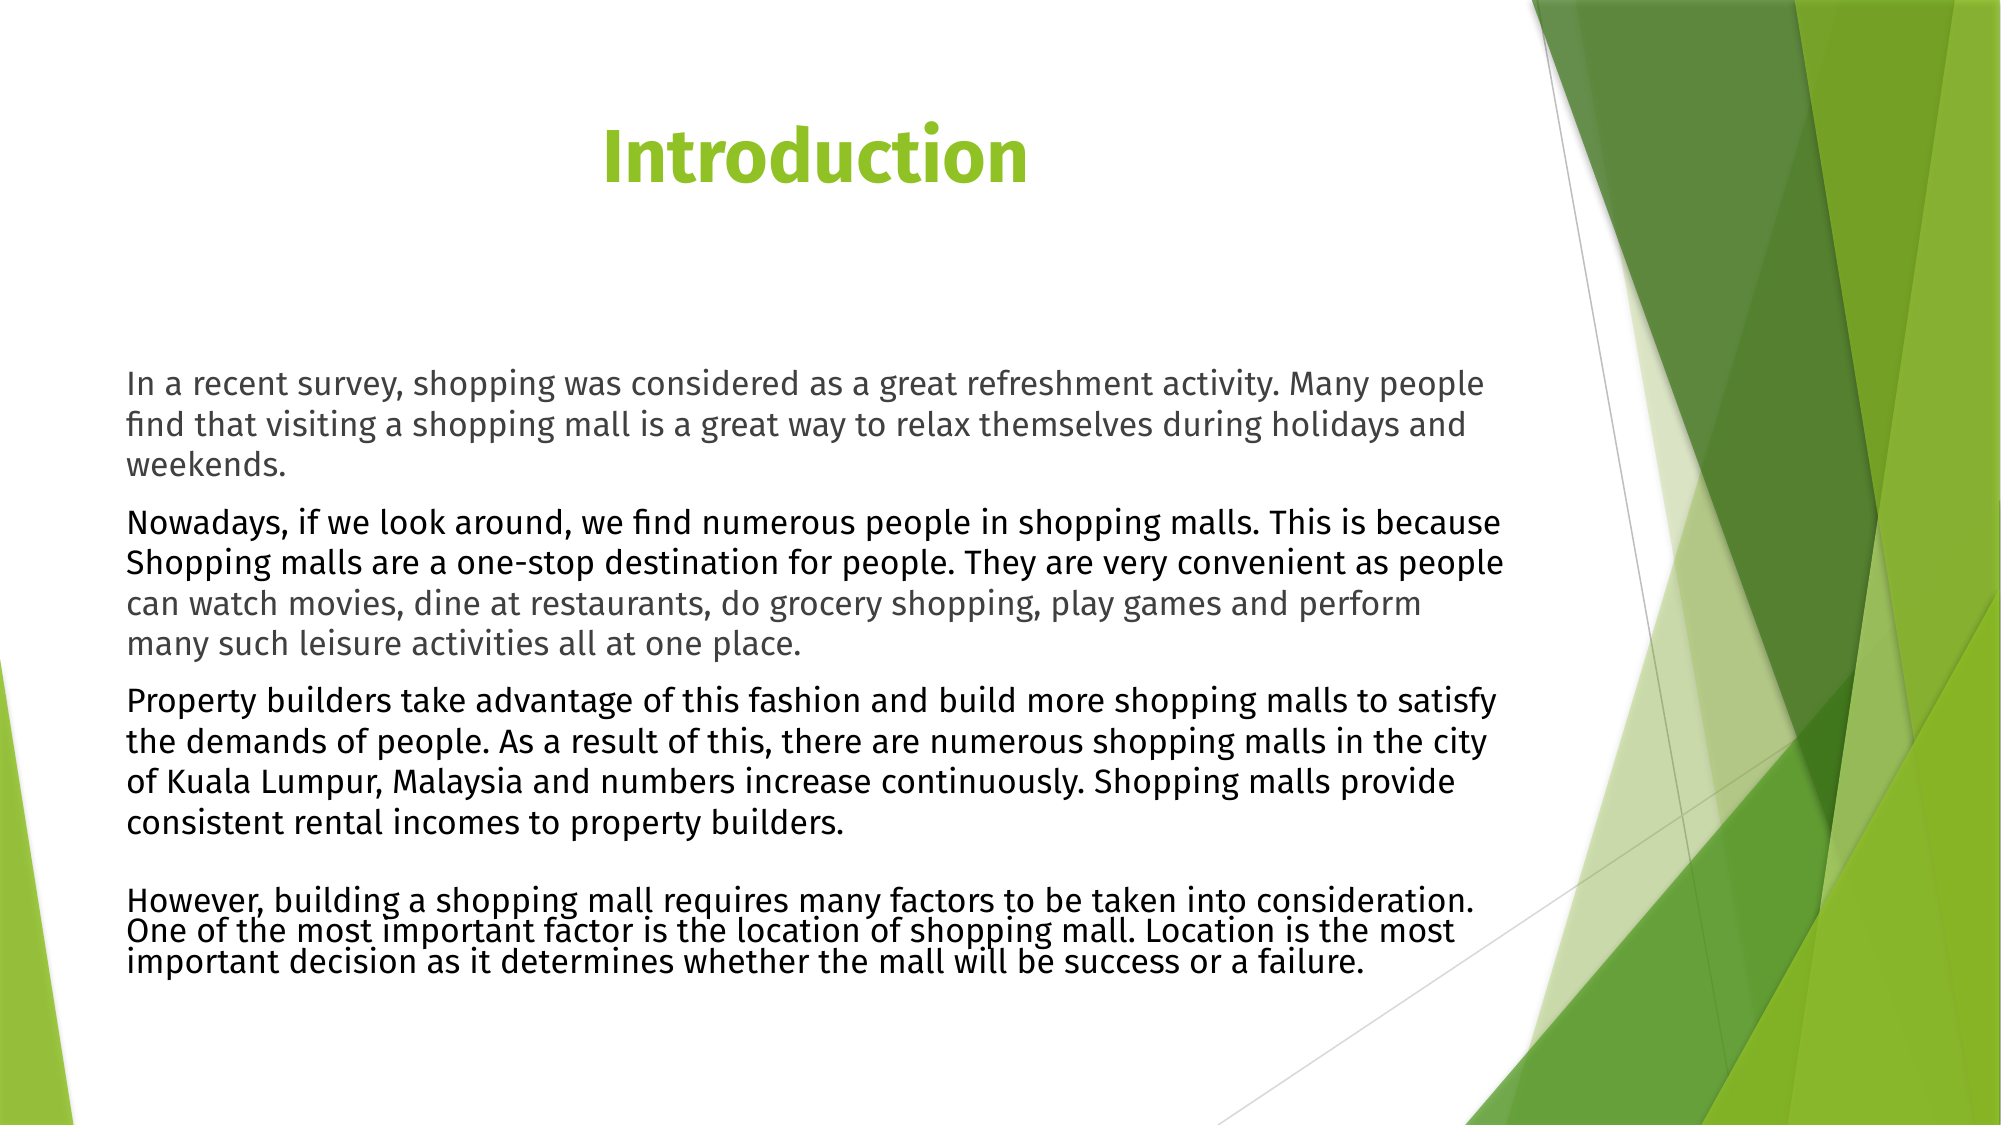

# Introduction
In a recent survey, shopping was considered as a great refreshment activity. Many people find that visiting a shopping mall is a great way to relax themselves during holidays and weekends.
Nowadays, if we look around, we find numerous people in shopping malls. This is because Shopping malls are a one-stop destination for people. They are very convenient as people can watch movies, dine at restaurants, do grocery shopping, play games and perform many such leisure activities all at one place.
Property builders take advantage of this fashion and build more shopping malls to satisfy the demands of people. As a result of this, there are numerous shopping malls in the city of Kuala Lumpur, Malaysia and numbers increase continuously. Shopping malls provide consistent rental incomes to property builders.

However, building a shopping mall requires many factors to be taken into consideration. One of the most important factor is the location of shopping mall. Location is the most important decision as it determines whether the mall will be success or a failure.